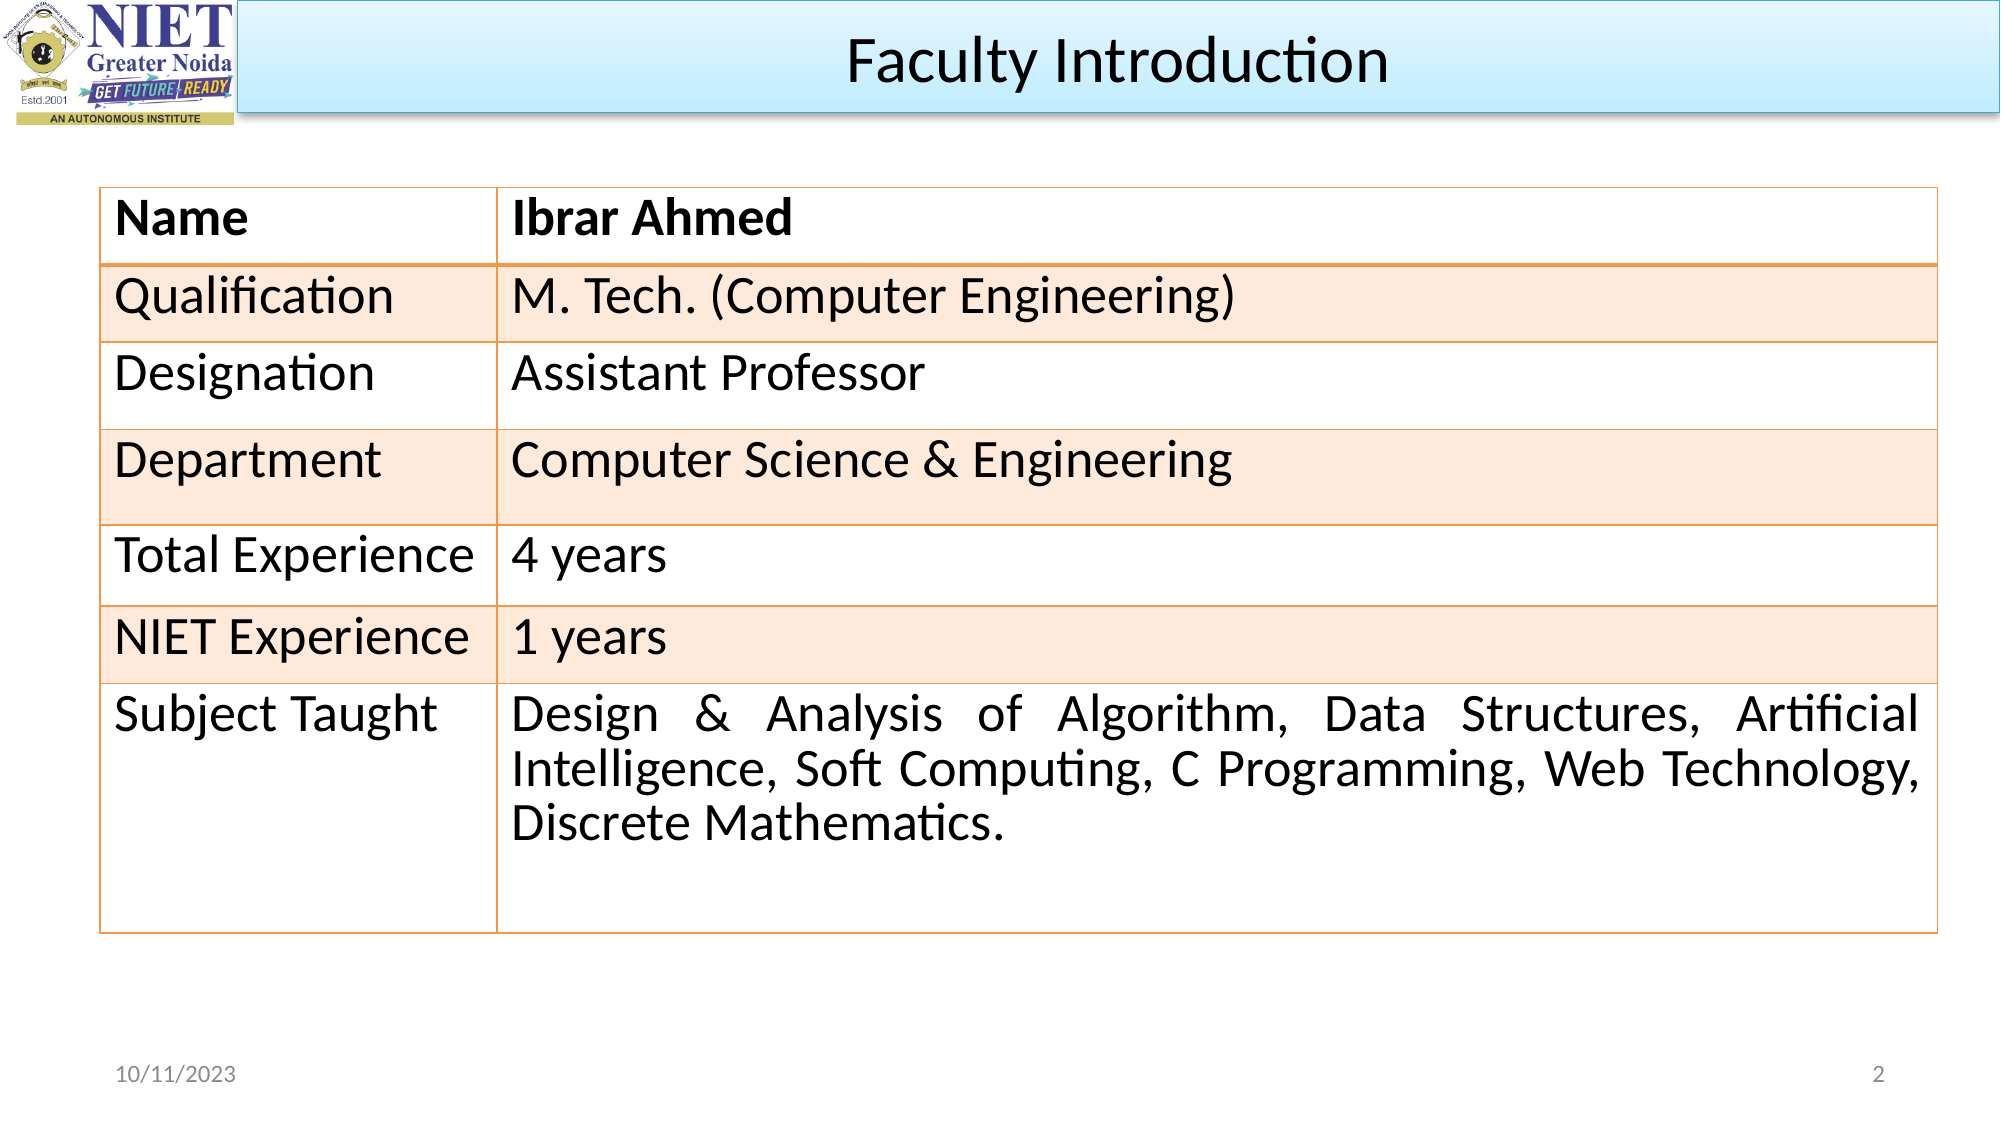

Faculty Introduction
| Name | Ibrar Ahmed |
| --- | --- |
| Qualification | M. Tech. (Computer Engineering) |
| Designation | Assistant Professor |
| Department | Computer Science & Engineering |
| Total Experience | 4 years |
| NIET Experience | 1 years |
| Subject Taught | Design & Analysis of Algorithm, Data Structures, Artificial Intelligence, Soft Computing, C Programming, Web Technology, Discrete Mathematics. |
10/11/2023
2